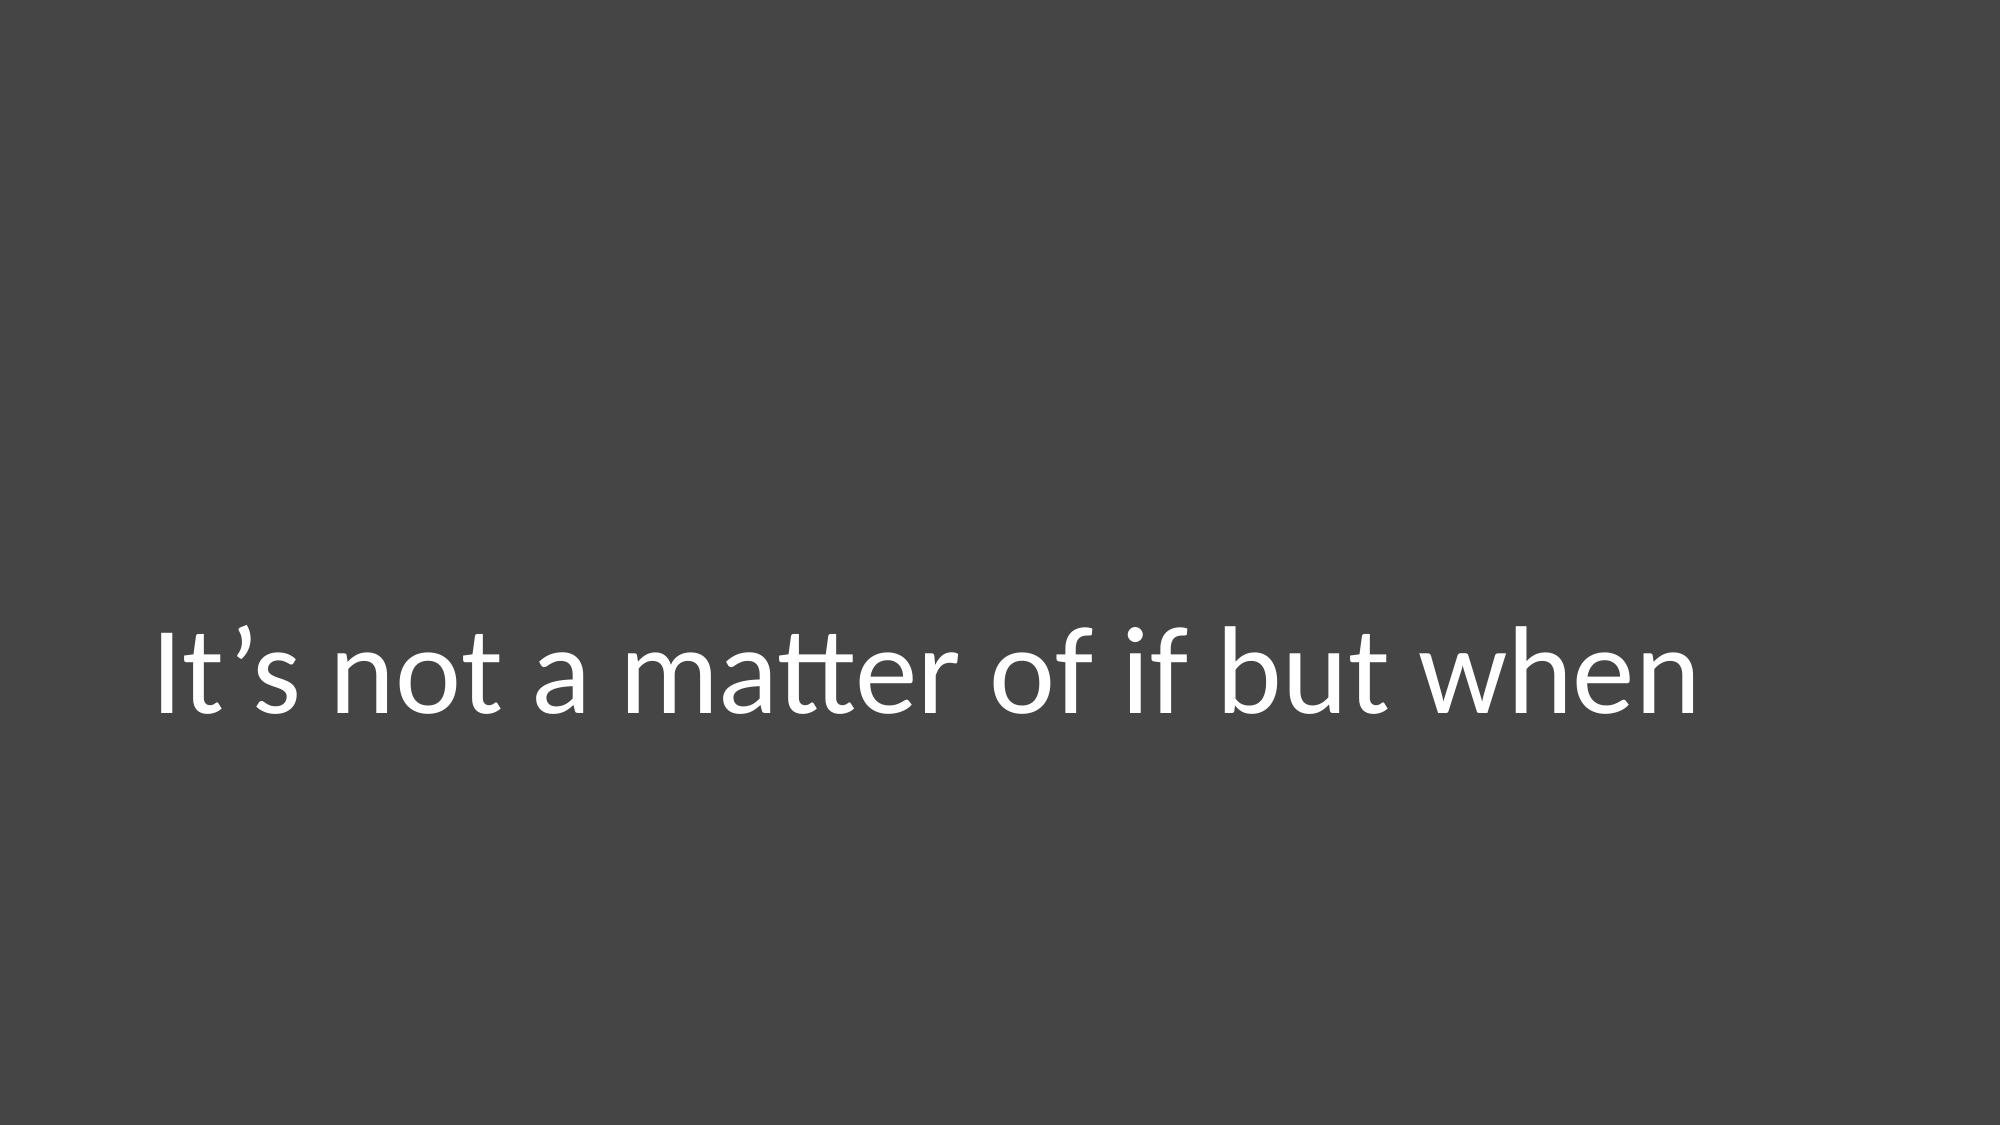

# It’s not a matter of if but when